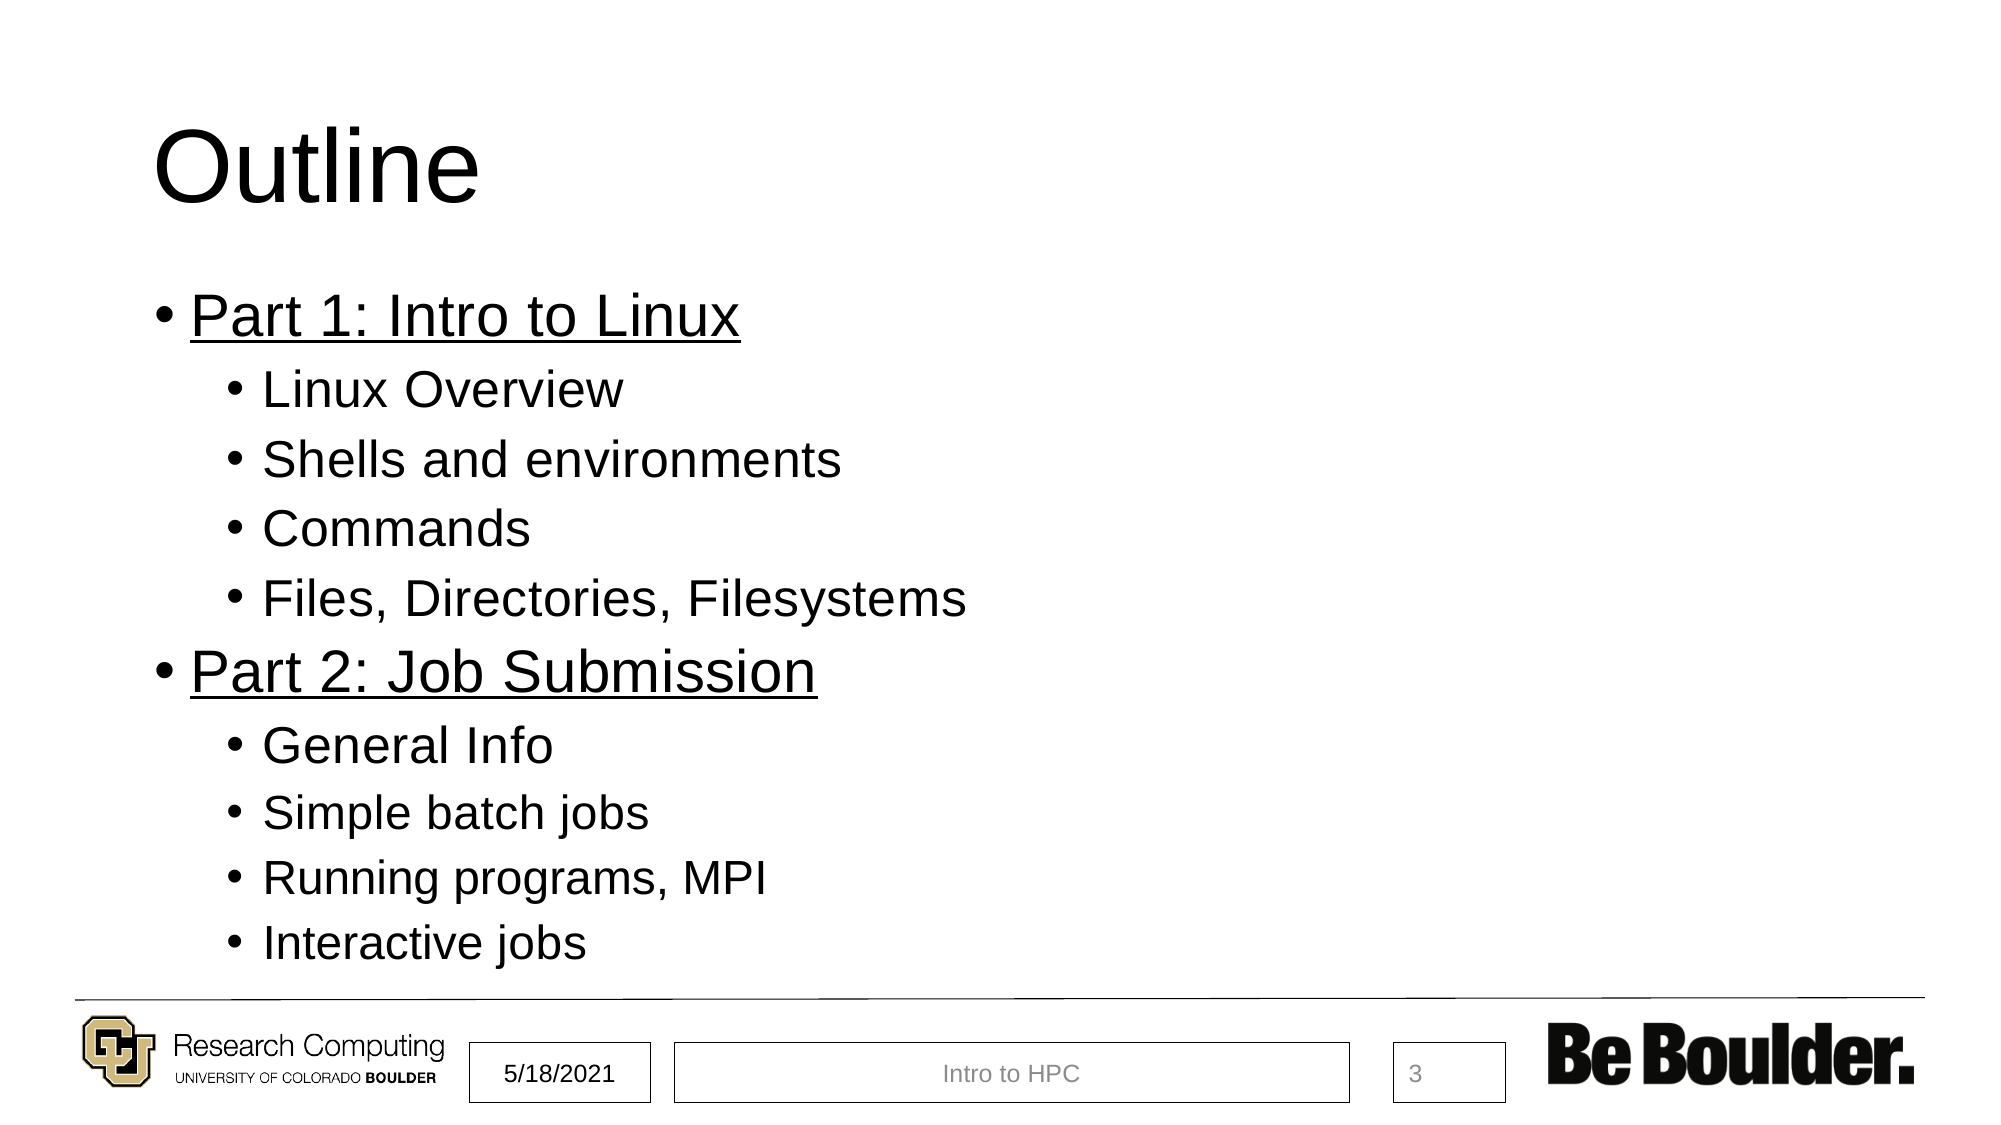

# Outline
Part 1: Intro to Linux
Linux Overview
Shells and environments
Commands
Files, Directories, Filesystems
Part 2: Job Submission
General Info
Simple batch jobs
Running programs, MPI
Interactive jobs

5/18/2021
Intro to HPC
3